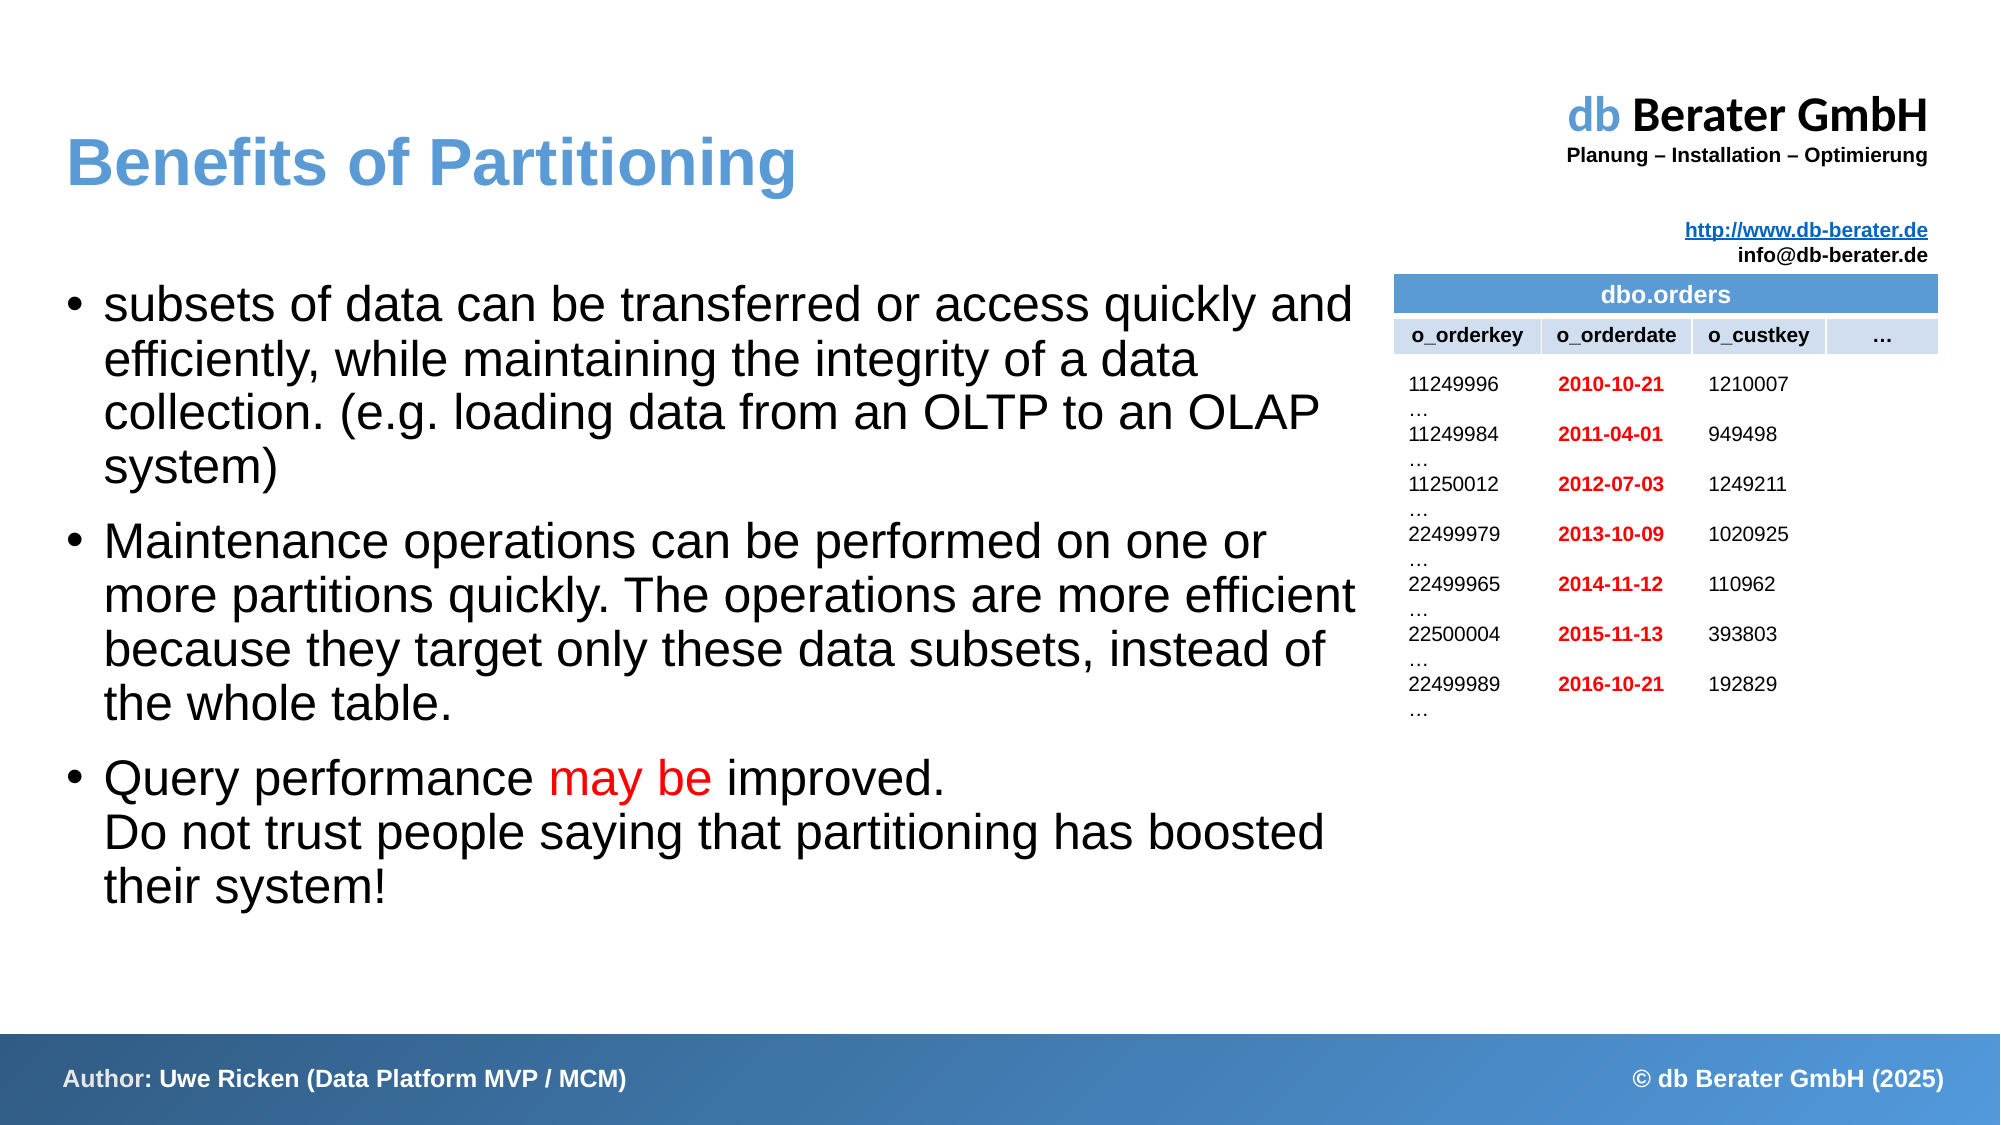

# Benefits of Partitioning
subsets of data can be transferred or access quickly and efficiently, while maintaining the integrity of a data collection. (e.g. loading data from an OLTP to an OLAP system)
Maintenance operations can be performed on one or more partitions quickly. The operations are more efficient because they target only these data subsets, instead of the whole table.
Query performance may be improved.
Do not trust people saying that partitioning has boosted their system!
| dbo.orders |  |  |  |
| --- | --- | --- | --- |
| o\_orderkey | o\_orderdate | o\_custkey | … |
11249996	2010-10-21	1210007
…
11249984	2011-04-01	949498
…
11250012	2012-07-03	1249211
…
22499979	2013-10-09	1020925
…
22499965	2014-11-12	110962
…
22500004	2015-11-13	393803
…
22499989	2016-10-21	192829
…